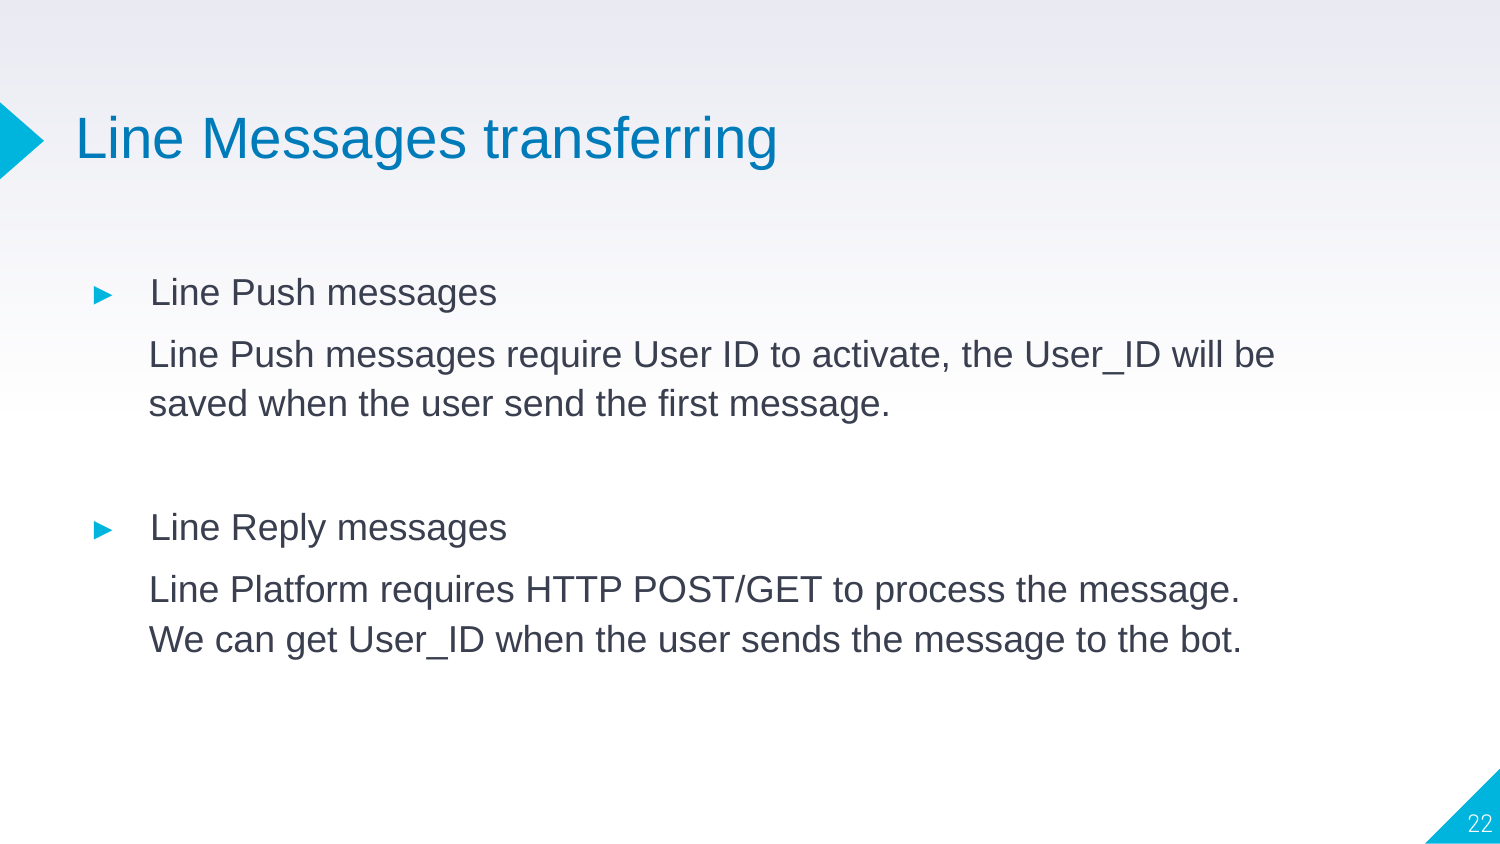

# Line Messages transferring
Line Push messages
Line Push messages require User ID to activate, the User_ID will be saved when the user send the first message.

Line Reply messages
Line Platform requires HTTP POST/GET to process the message. We can get User_ID when the user sends the message to the bot.
22